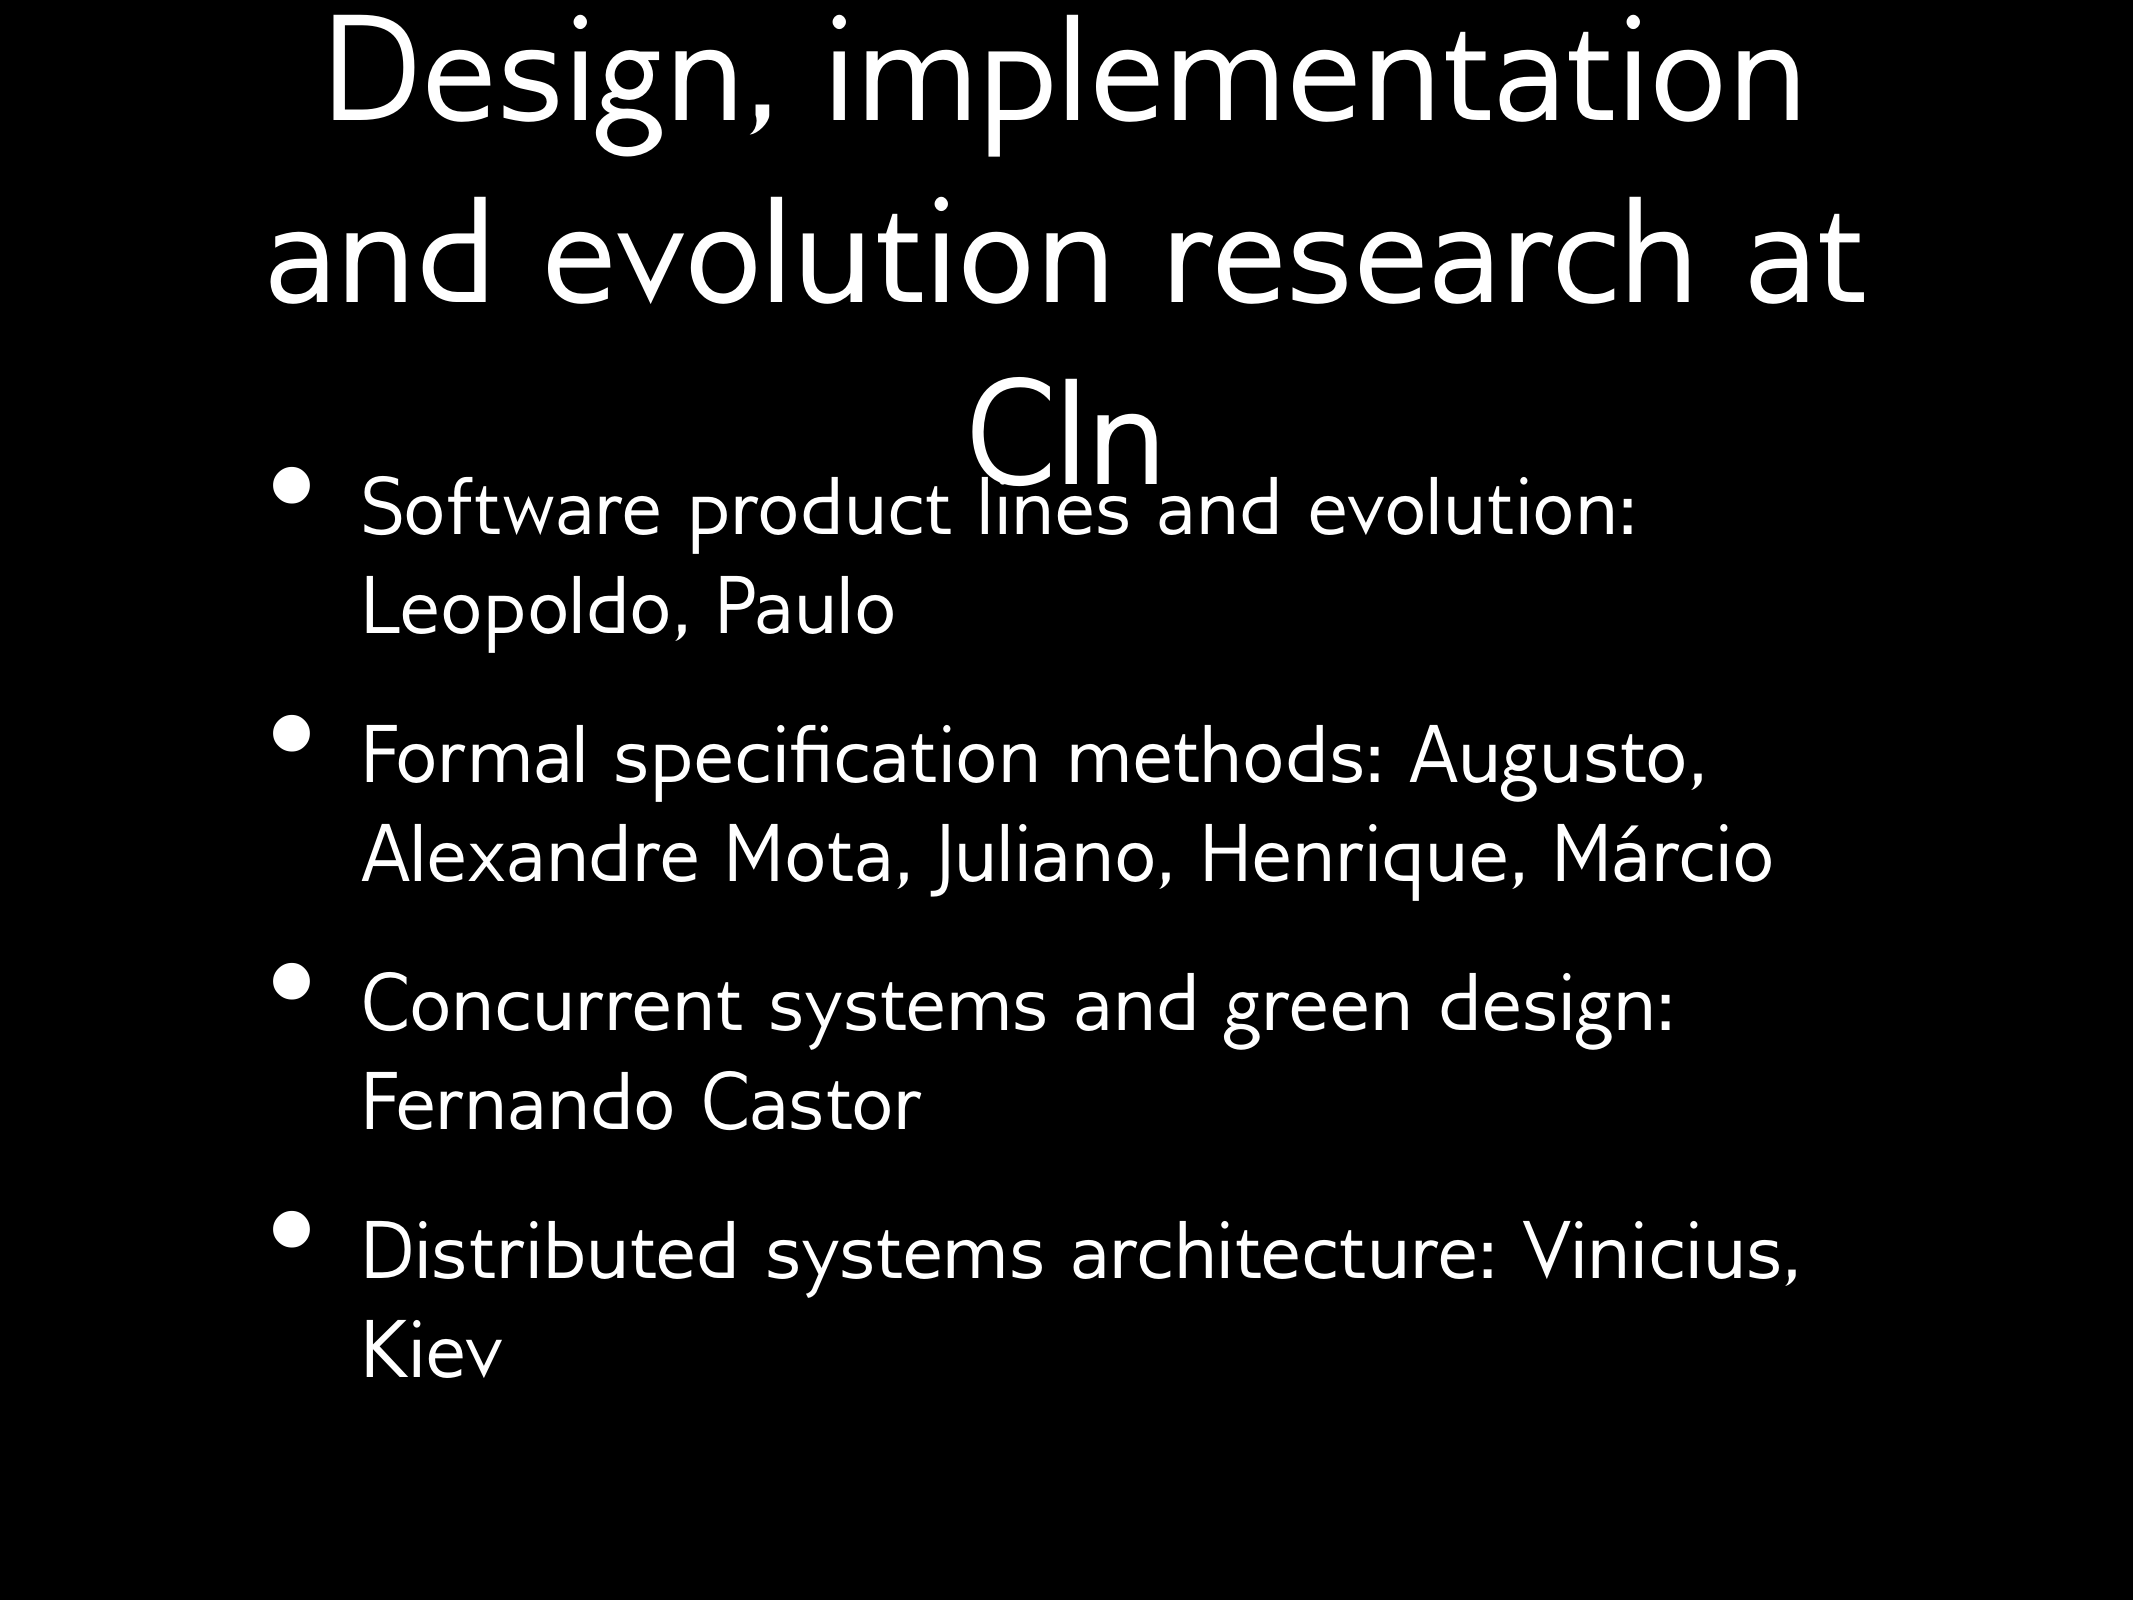

# Design, implementation and evolution research at CIn
Software product lines and evolution: Leopoldo, Paulo
Formal specification methods: Augusto, Alexandre Mota, Juliano, Henrique, Márcio
Concurrent systems and green design: Fernando Castor
Distributed systems architecture: Vinicius, Kiev